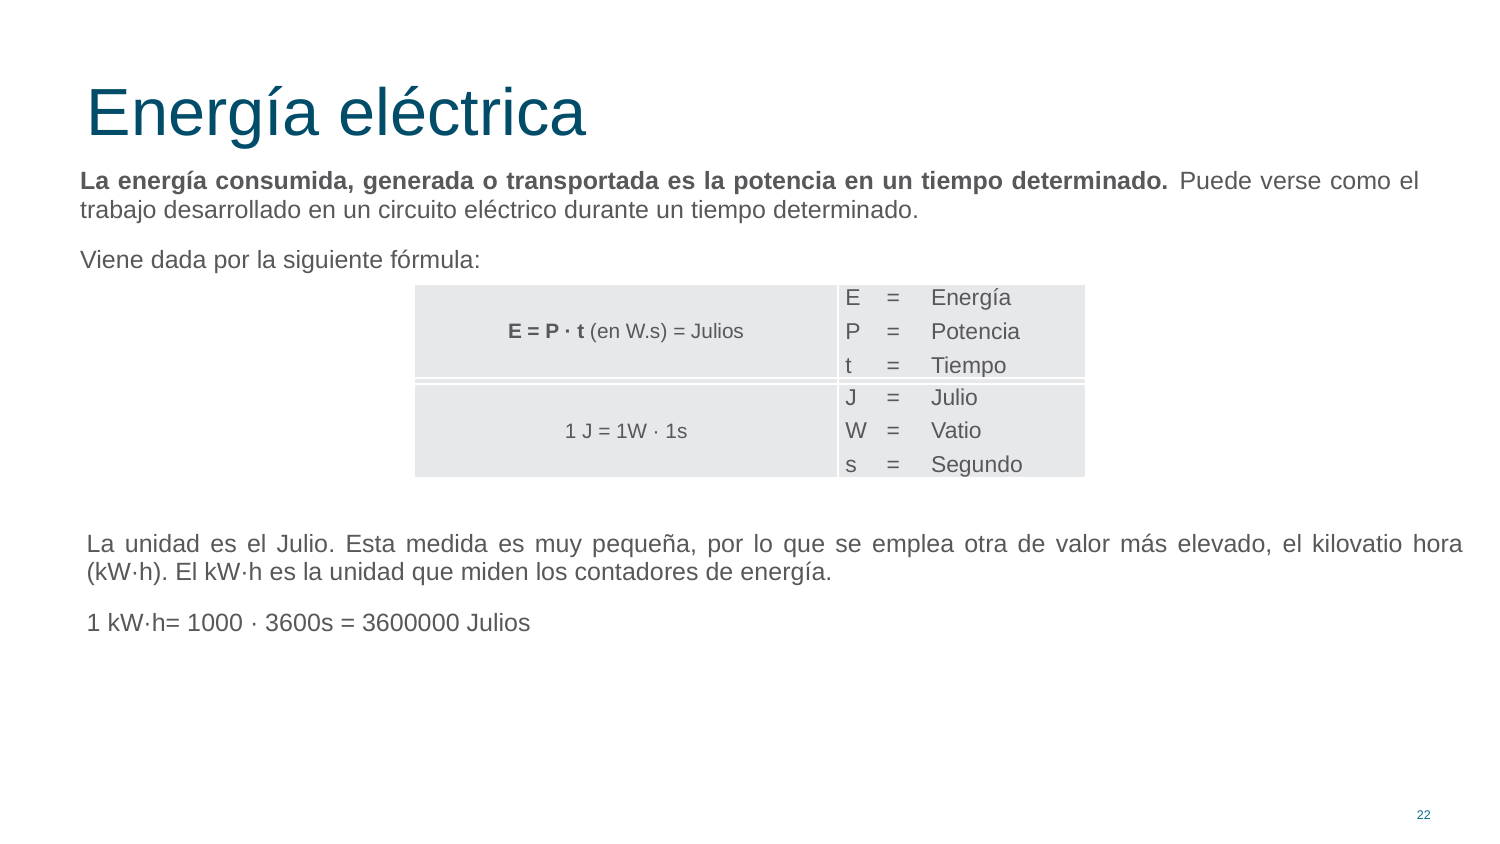

# Energía eléctrica
La energía consumida, generada o transportada es la potencia en un tiempo determinado. Puede verse como el trabajo desarrollado en un circuito eléctrico durante un tiempo determinado.
Viene dada por la siguiente fórmula:

| E = P · t (en W.s) = Julios | E = Energía P = Potencia t = Tiempo |
| --- | --- |
|  |  |
| 1 J = 1W · 1s | J = Julio W = Vatio s = Segundo |
La unidad es el Julio. Esta medida es muy pequeña, por lo que se emplea otra de valor más elevado, el kilovatio hora (kW·h). El kW·h es la unidad que miden los contadores de energía.
1 kW·h= 1000 · 3600s = 3600000 Julios